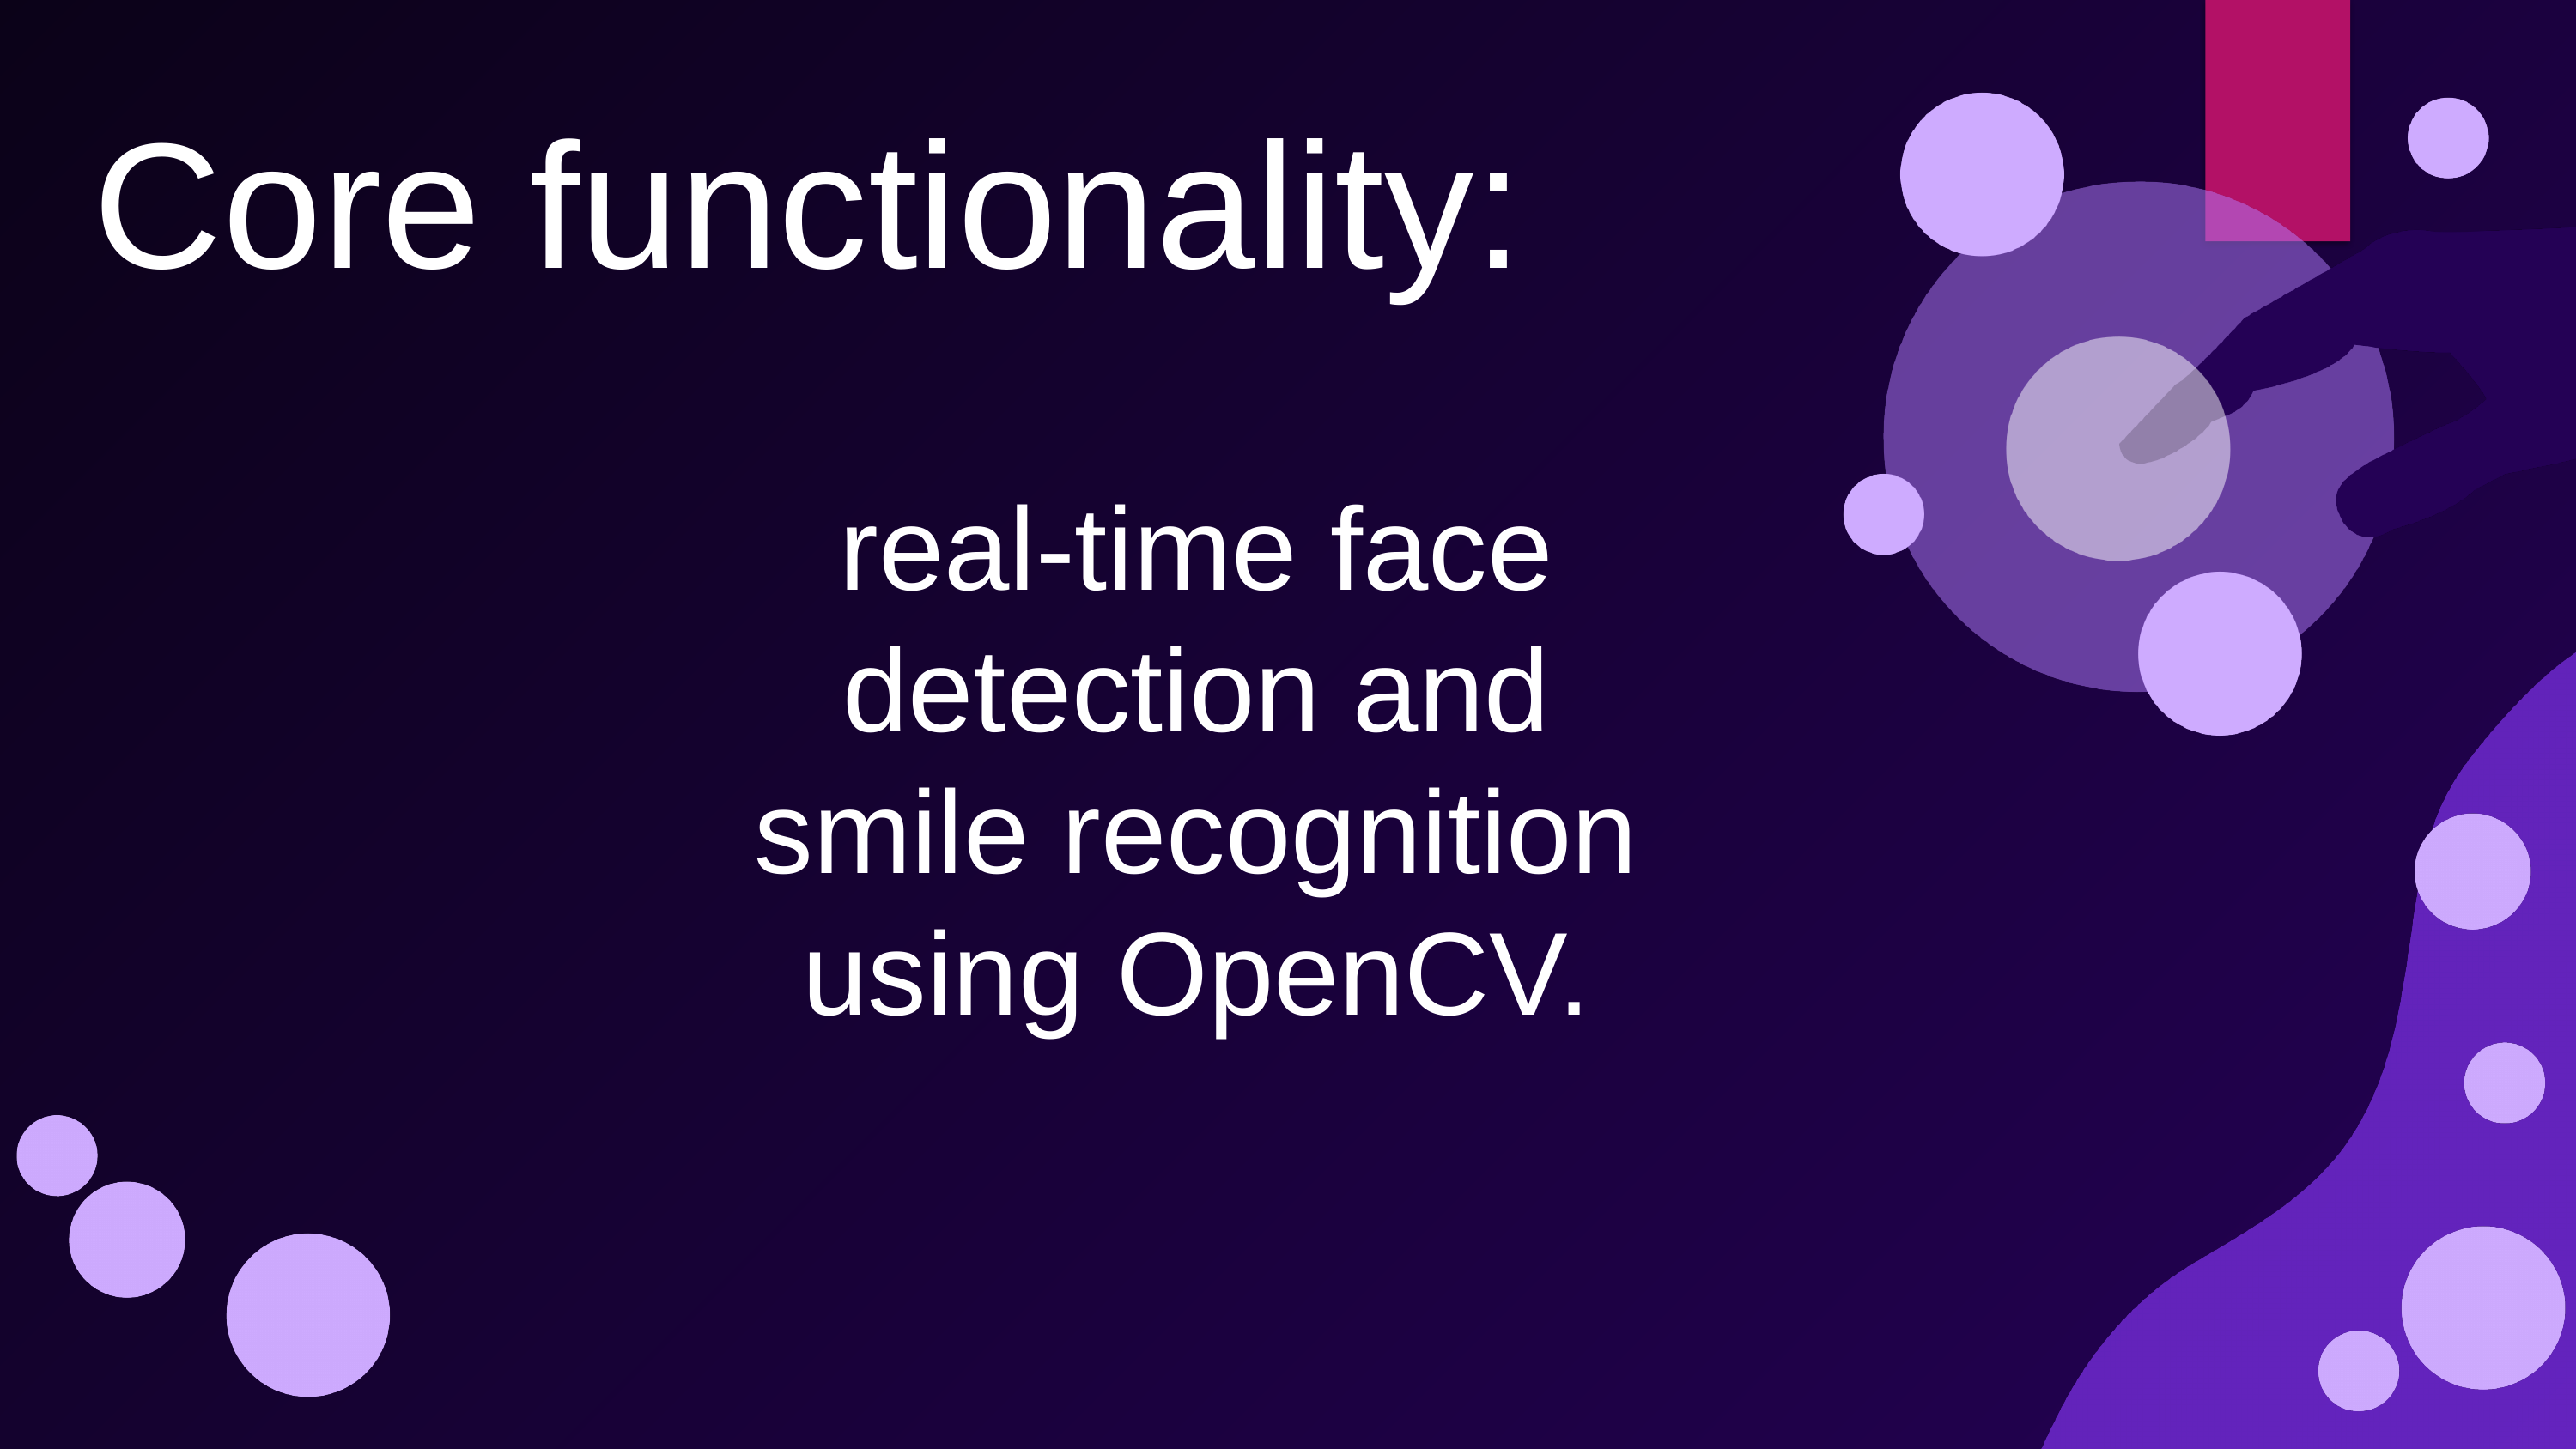

Core functionality:
real-time face detection and smile recognition using OpenCV.